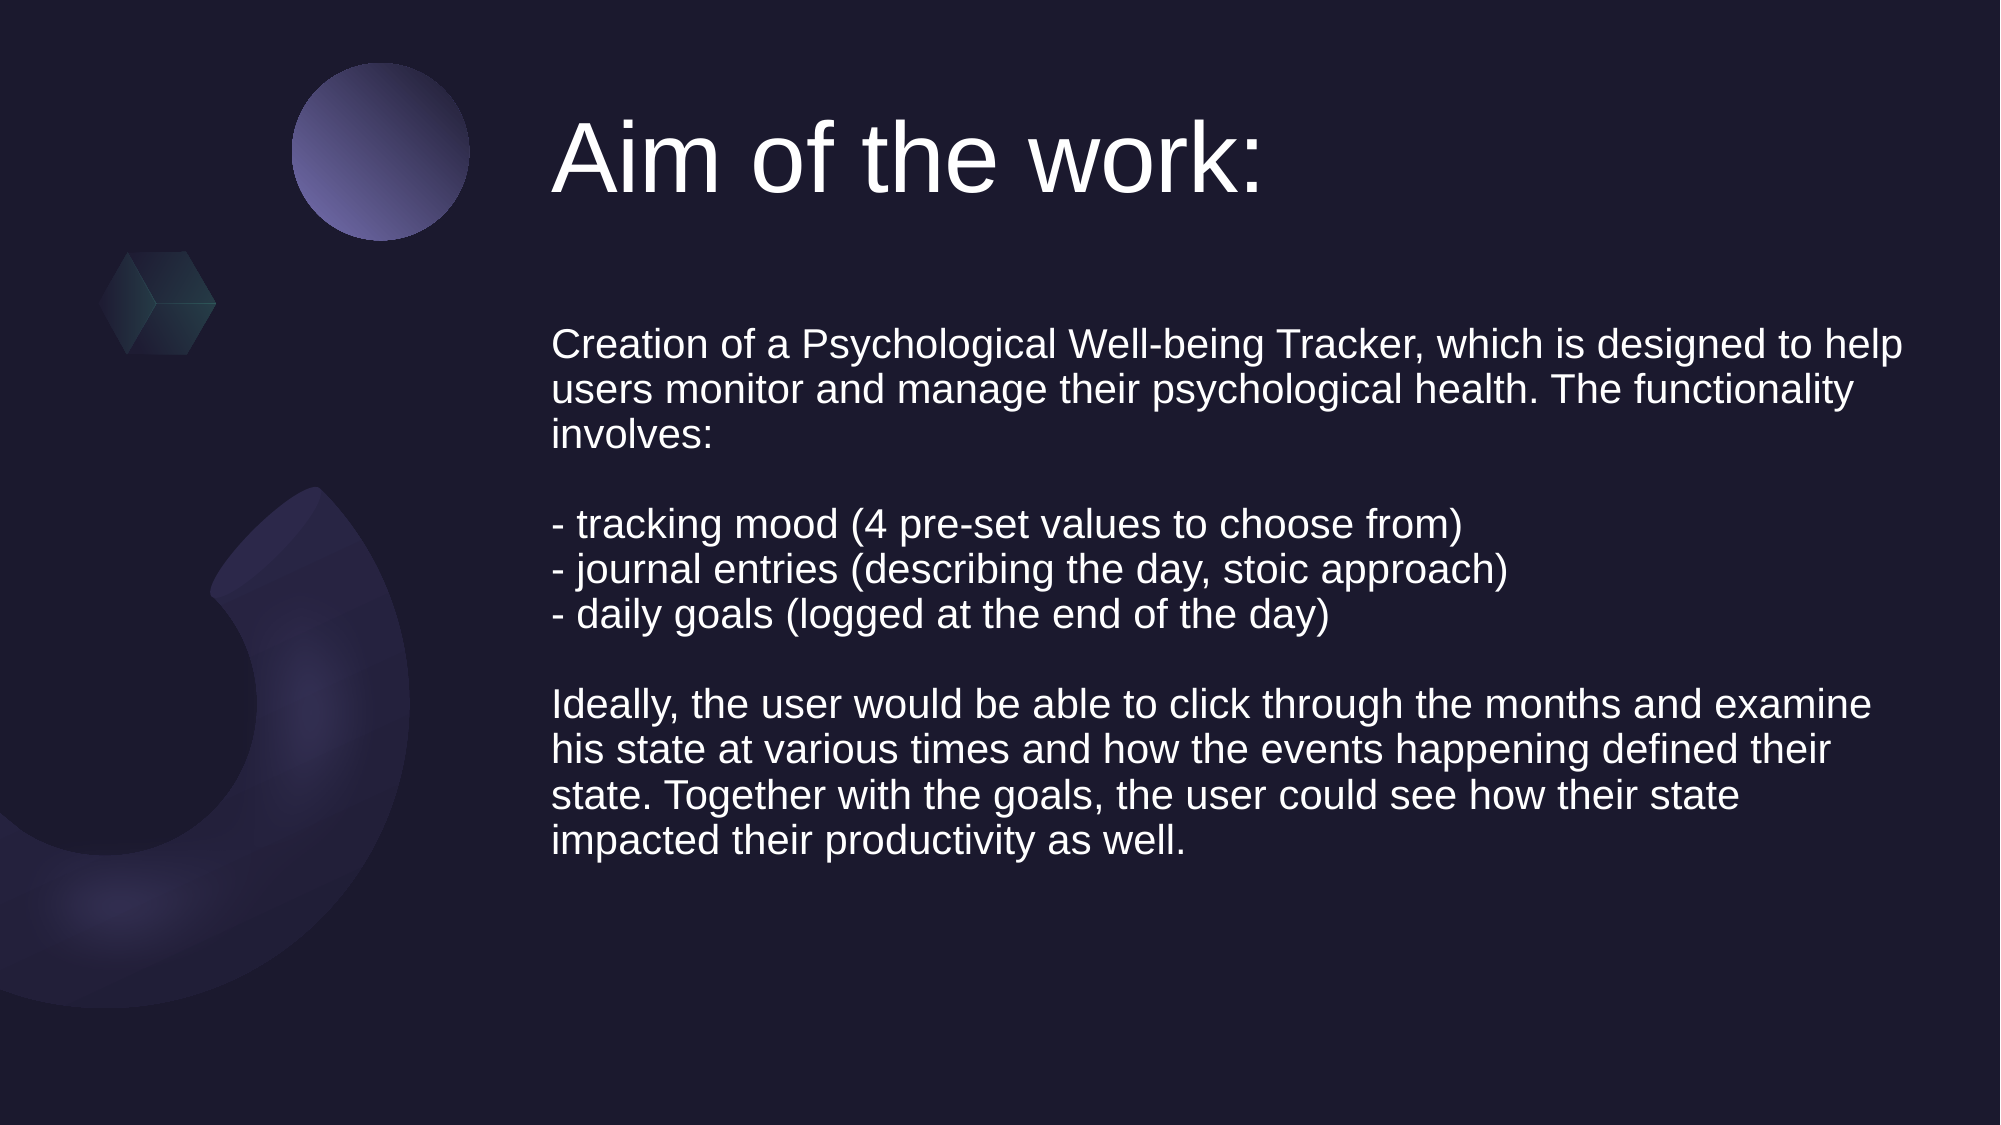

# Aim of the work: Creation of a Psychological Well-being Tracker, which is designed to help users monitor and manage their psychological health. The functionality involves: - tracking mood (4 pre-set values to choose from) - journal entries (describing the day, stoic approach) - daily goals (logged at the end of the day) Ideally, the user would be able to click through the months and examine his state at various times and how the events happening defined their state. Together with the goals, the user could see how their state impacted their productivity as well.